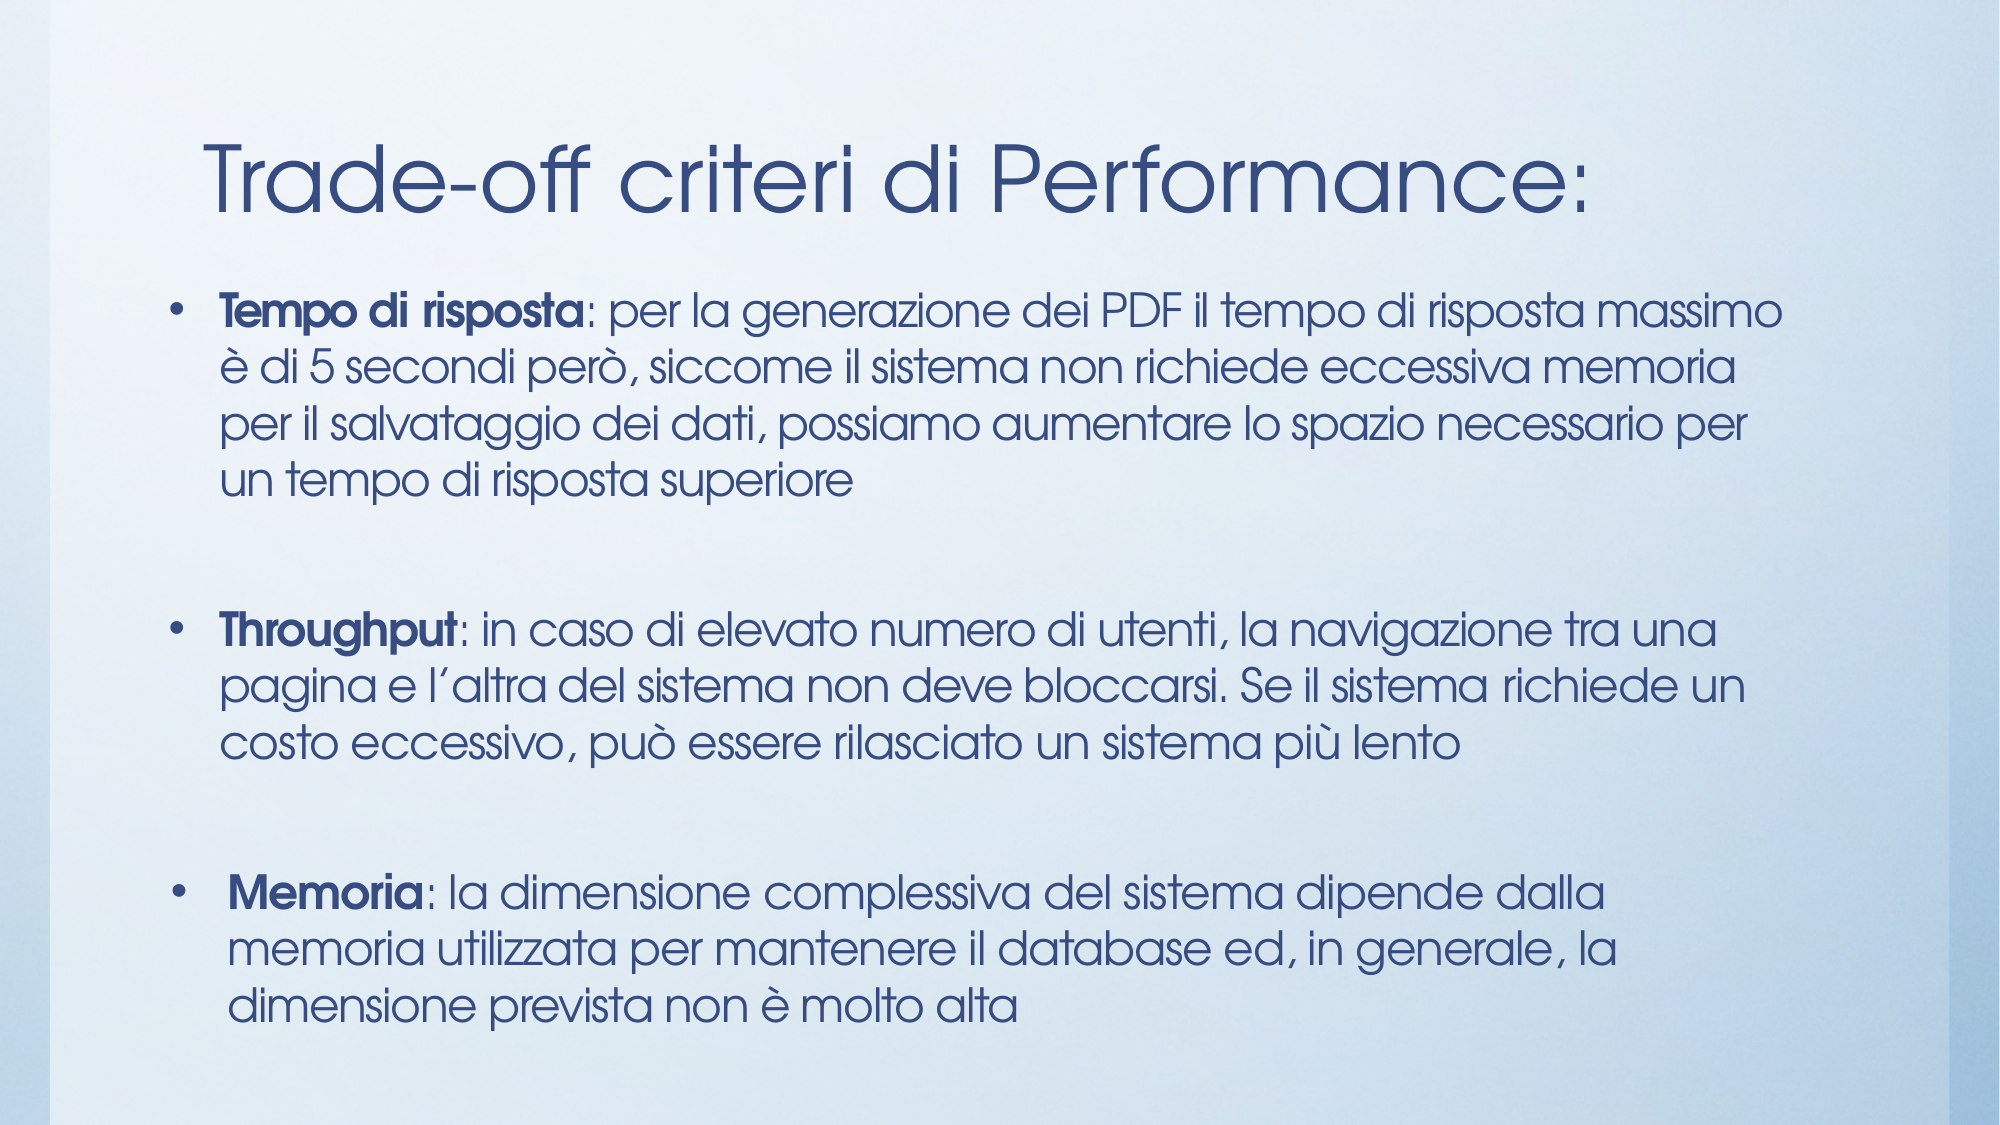

# Trade-off criteri di Performance:
Tempo di risposta: per la generazione dei PDF il tempo di risposta massimo è di 5 secondi però, siccome il sistema non richiede eccessiva memoria per il salvataggio dei dati, possiamo aumentare lo spazio necessario per un tempo di risposta superiore

Throughput: in caso di elevato numero di utenti, la navigazione tra una pagina e l’altra del sistema non deve bloccarsi. Se il sistema richiede un costo eccessivo, può essere rilasciato un sistema più lento

Memoria: la dimensione complessiva del sistema dipende dalla memoria utilizzata per mantenere il database ed, in generale, la dimensione prevista non è molto alta